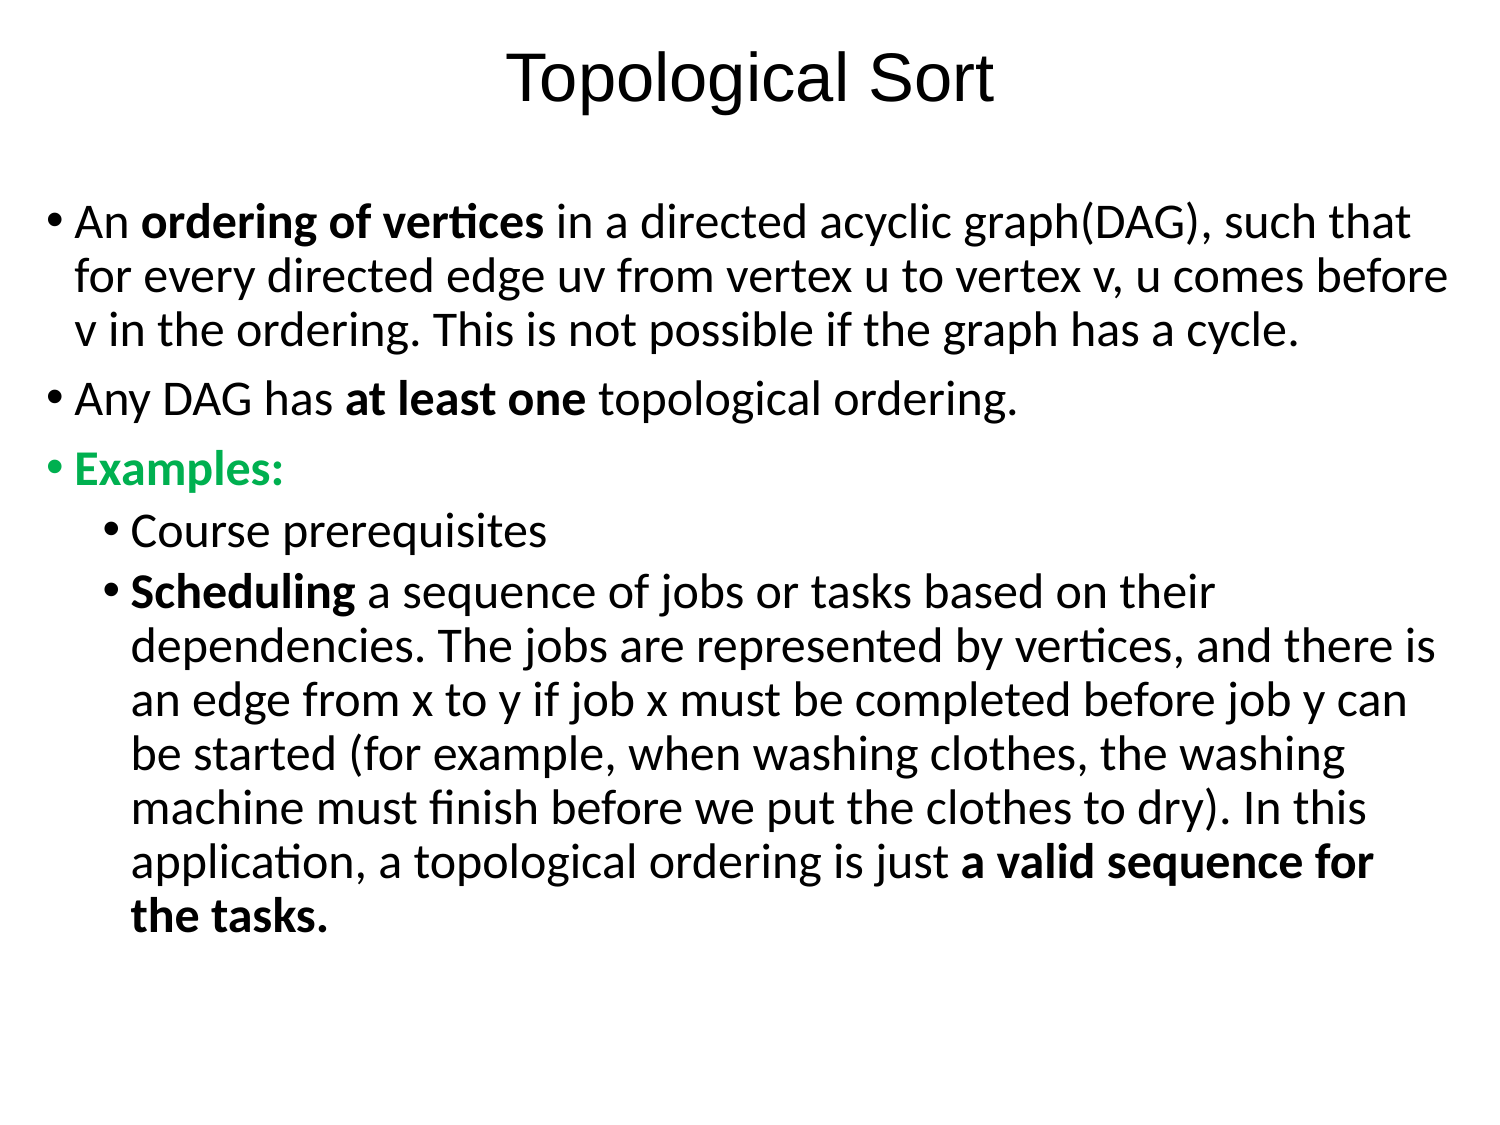

# Topological Sort
An ordering of vertices in a directed acyclic graph(DAG), such that for every directed edge uv from vertex u to vertex v, u comes before v in the ordering. This is not possible if the graph has a cycle.
Any DAG has at least one topological ordering.
Examples:
Course prerequisites
Scheduling a sequence of jobs or tasks based on their dependencies. The jobs are represented by vertices, and there is an edge from x to y if job x must be completed before job y can be started (for example, when washing clothes, the washing machine must finish before we put the clothes to dry). In this application, a topological ordering is just a valid sequence for the tasks.